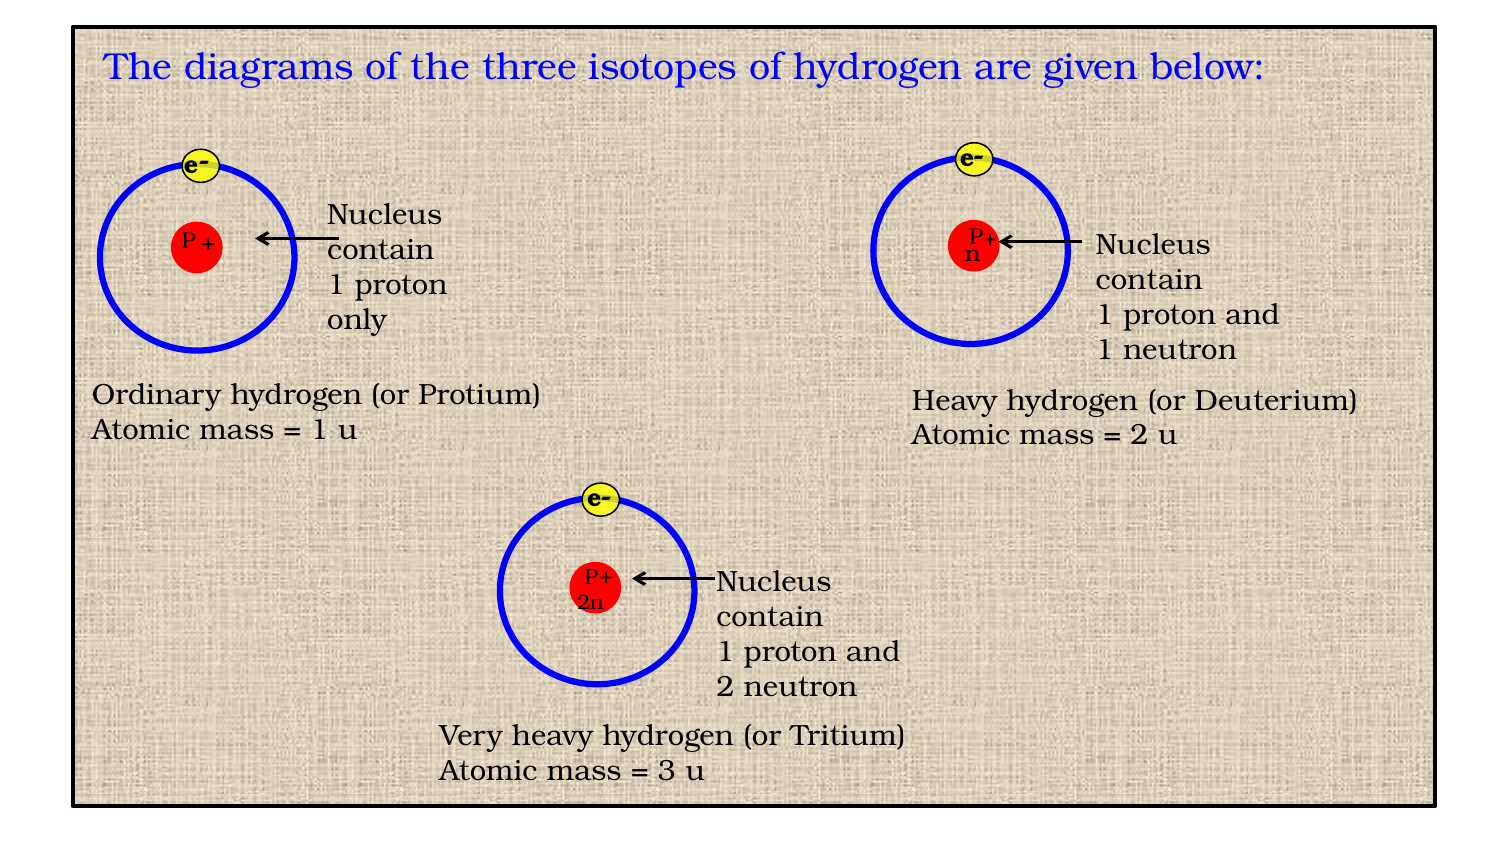

The diagrams of the three isotopes of hydrogen are given below:
-
e

P
+

n
Nucleus
contain
1 proton and
1 neutron
Heavy hydrogen (or Deuterium)
Atomic mass = 2 u
-
e

P
+

Nucleus
contain
1 proton
only
Ordinary hydrogen (or Protium)
Atomic mass = 1 u
-
e

+
 P
2n

Nucleus
contain
1 proton and
2 neutron
Very heavy hydrogen (or Tritium)
Atomic mass = 3 u